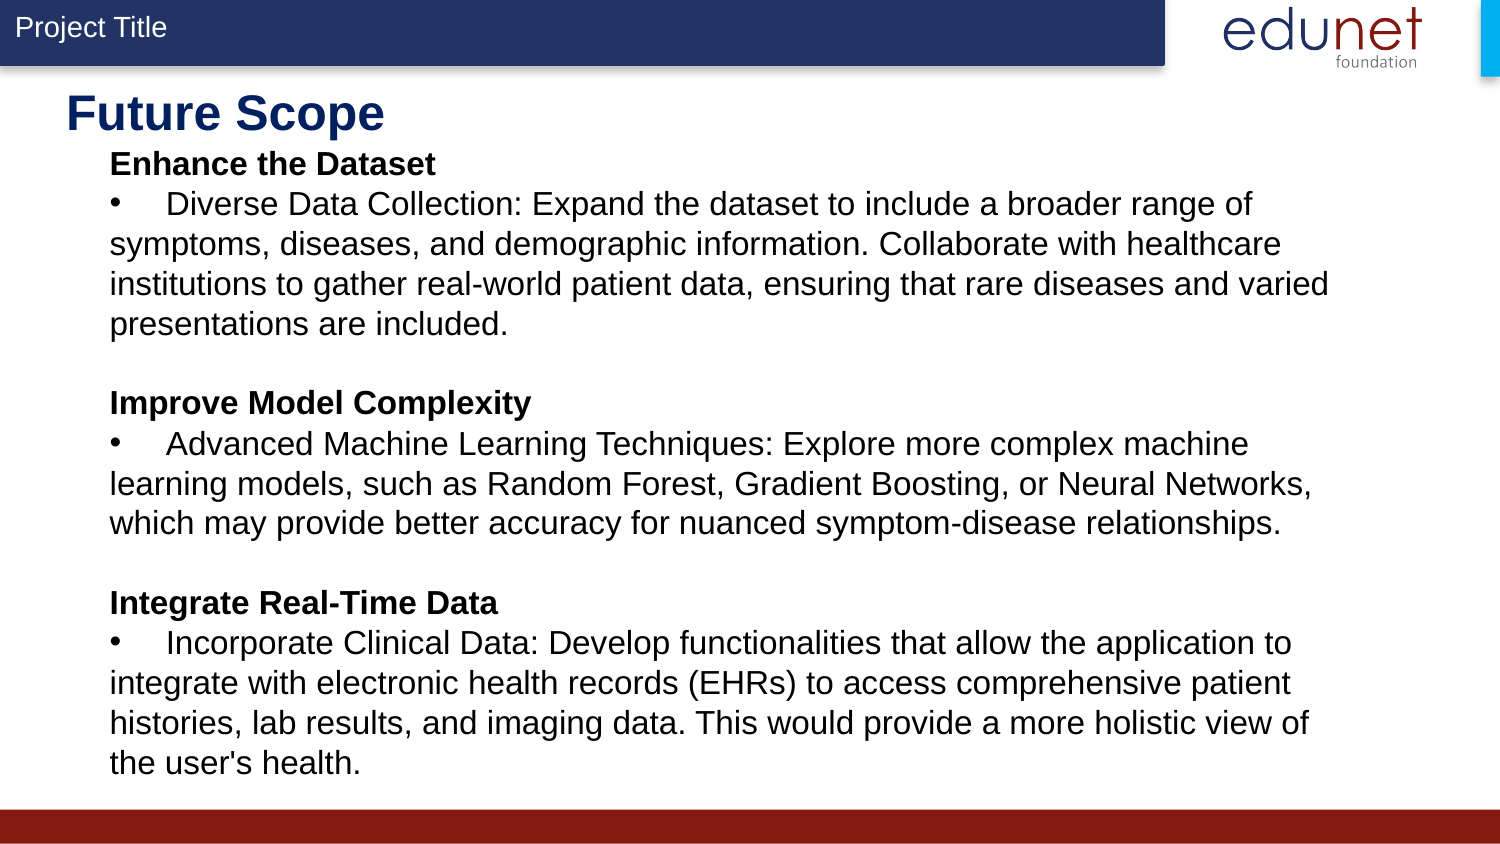

# Future Scope
Enhance the Dataset
 Diverse Data Collection: Expand the dataset to include a broader range of
symptoms, diseases, and demographic information. Collaborate with healthcare
institutions to gather real-world patient data, ensuring that rare diseases and varied
presentations are included.

Improve Model Complexity
 Advanced Machine Learning Techniques: Explore more complex machine
learning models, such as Random Forest, Gradient Boosting, or Neural Networks,
which may provide better accuracy for nuanced symptom-disease relationships.

Integrate Real-Time Data
 Incorporate Clinical Data: Develop functionalities that allow the application to
integrate with electronic health records (EHRs) to access comprehensive patient
histories, lab results, and imaging data. This would provide a more holistic view of
the user's health.